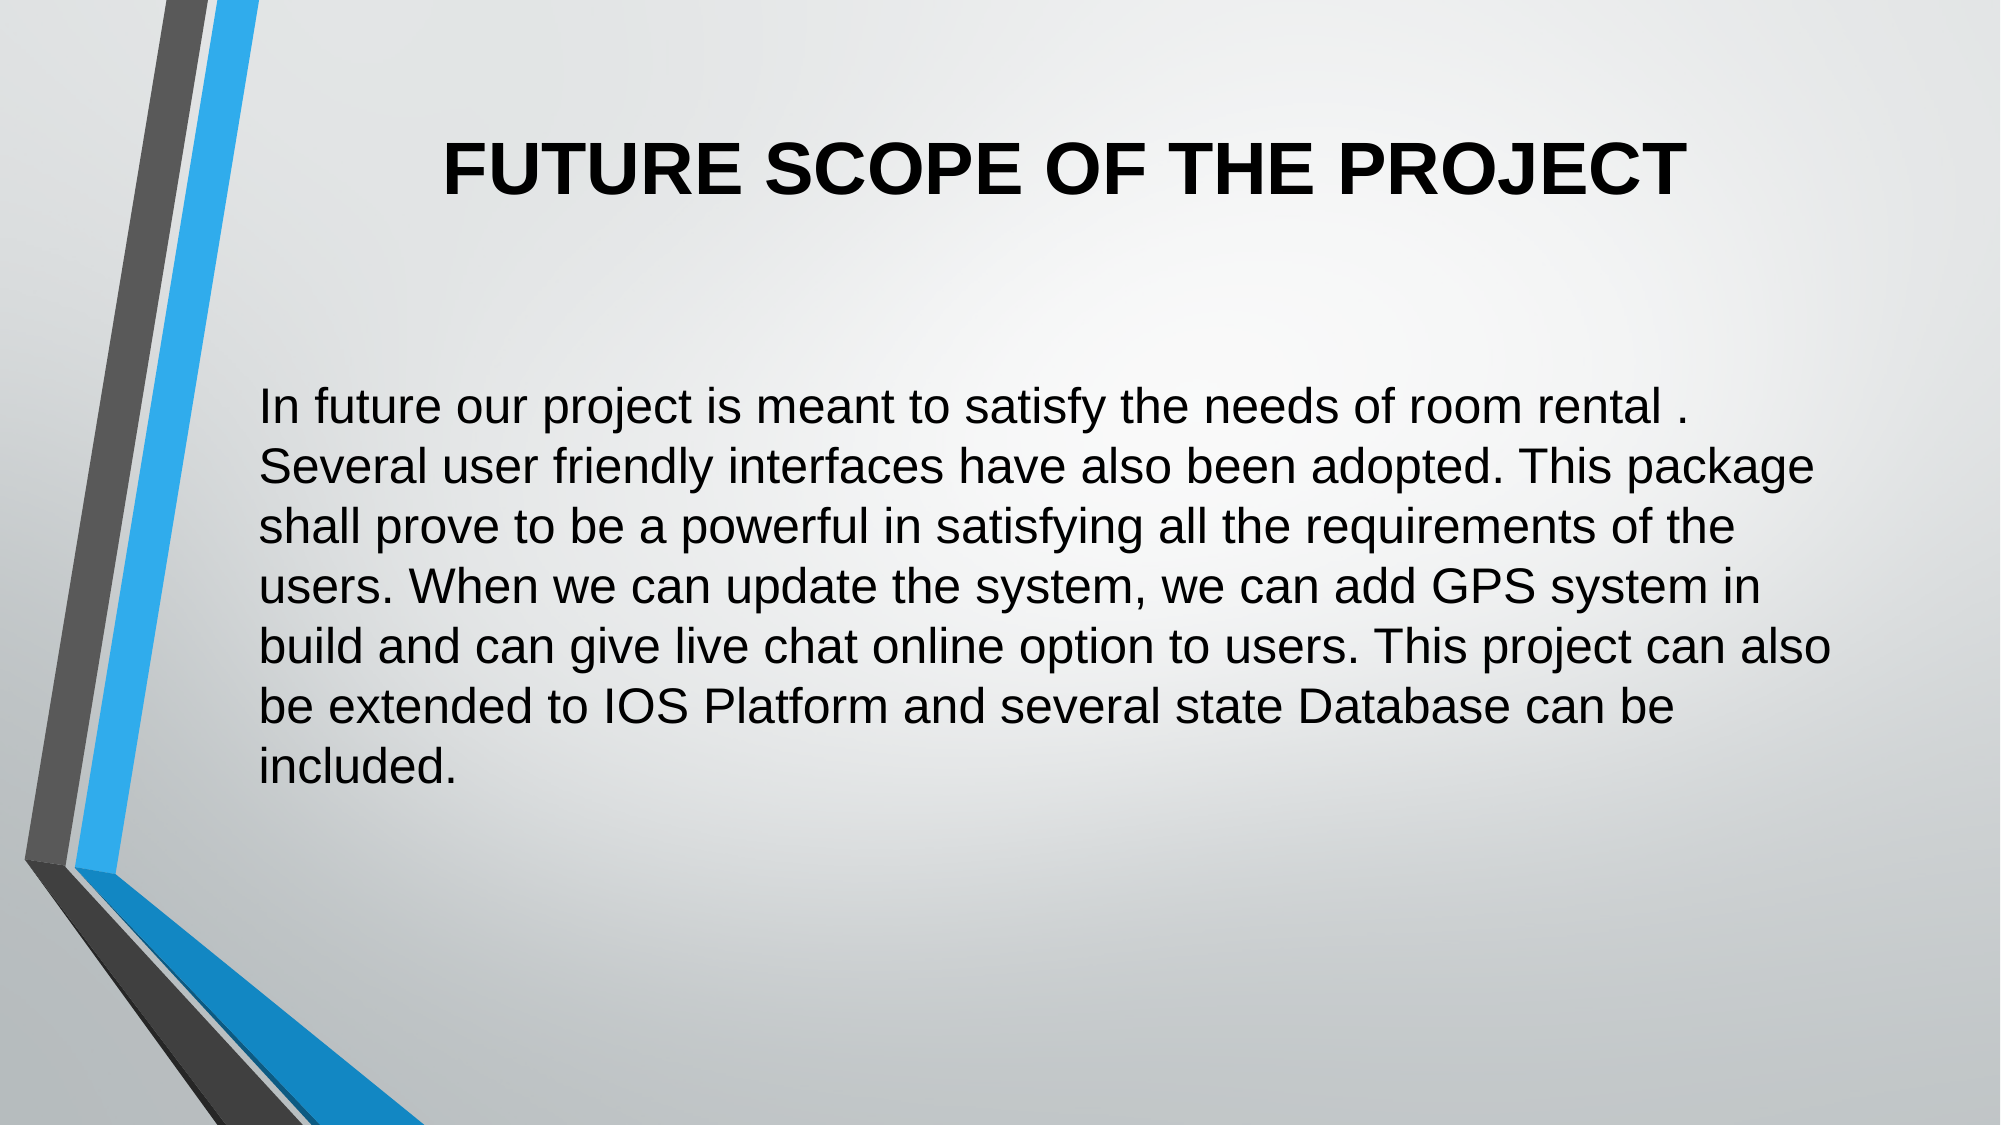

# FUTURE SCOPE OF THE PROJECT
In future our project is meant to satisfy the needs of room rental . Several user friendly interfaces have also been adopted. This package shall prove to be a powerful in satisfying all the requirements of the users. When we can update the system, we can add GPS system in build and can give live chat online option to users. This project can also be extended to IOS Platform and several state Database can be included.